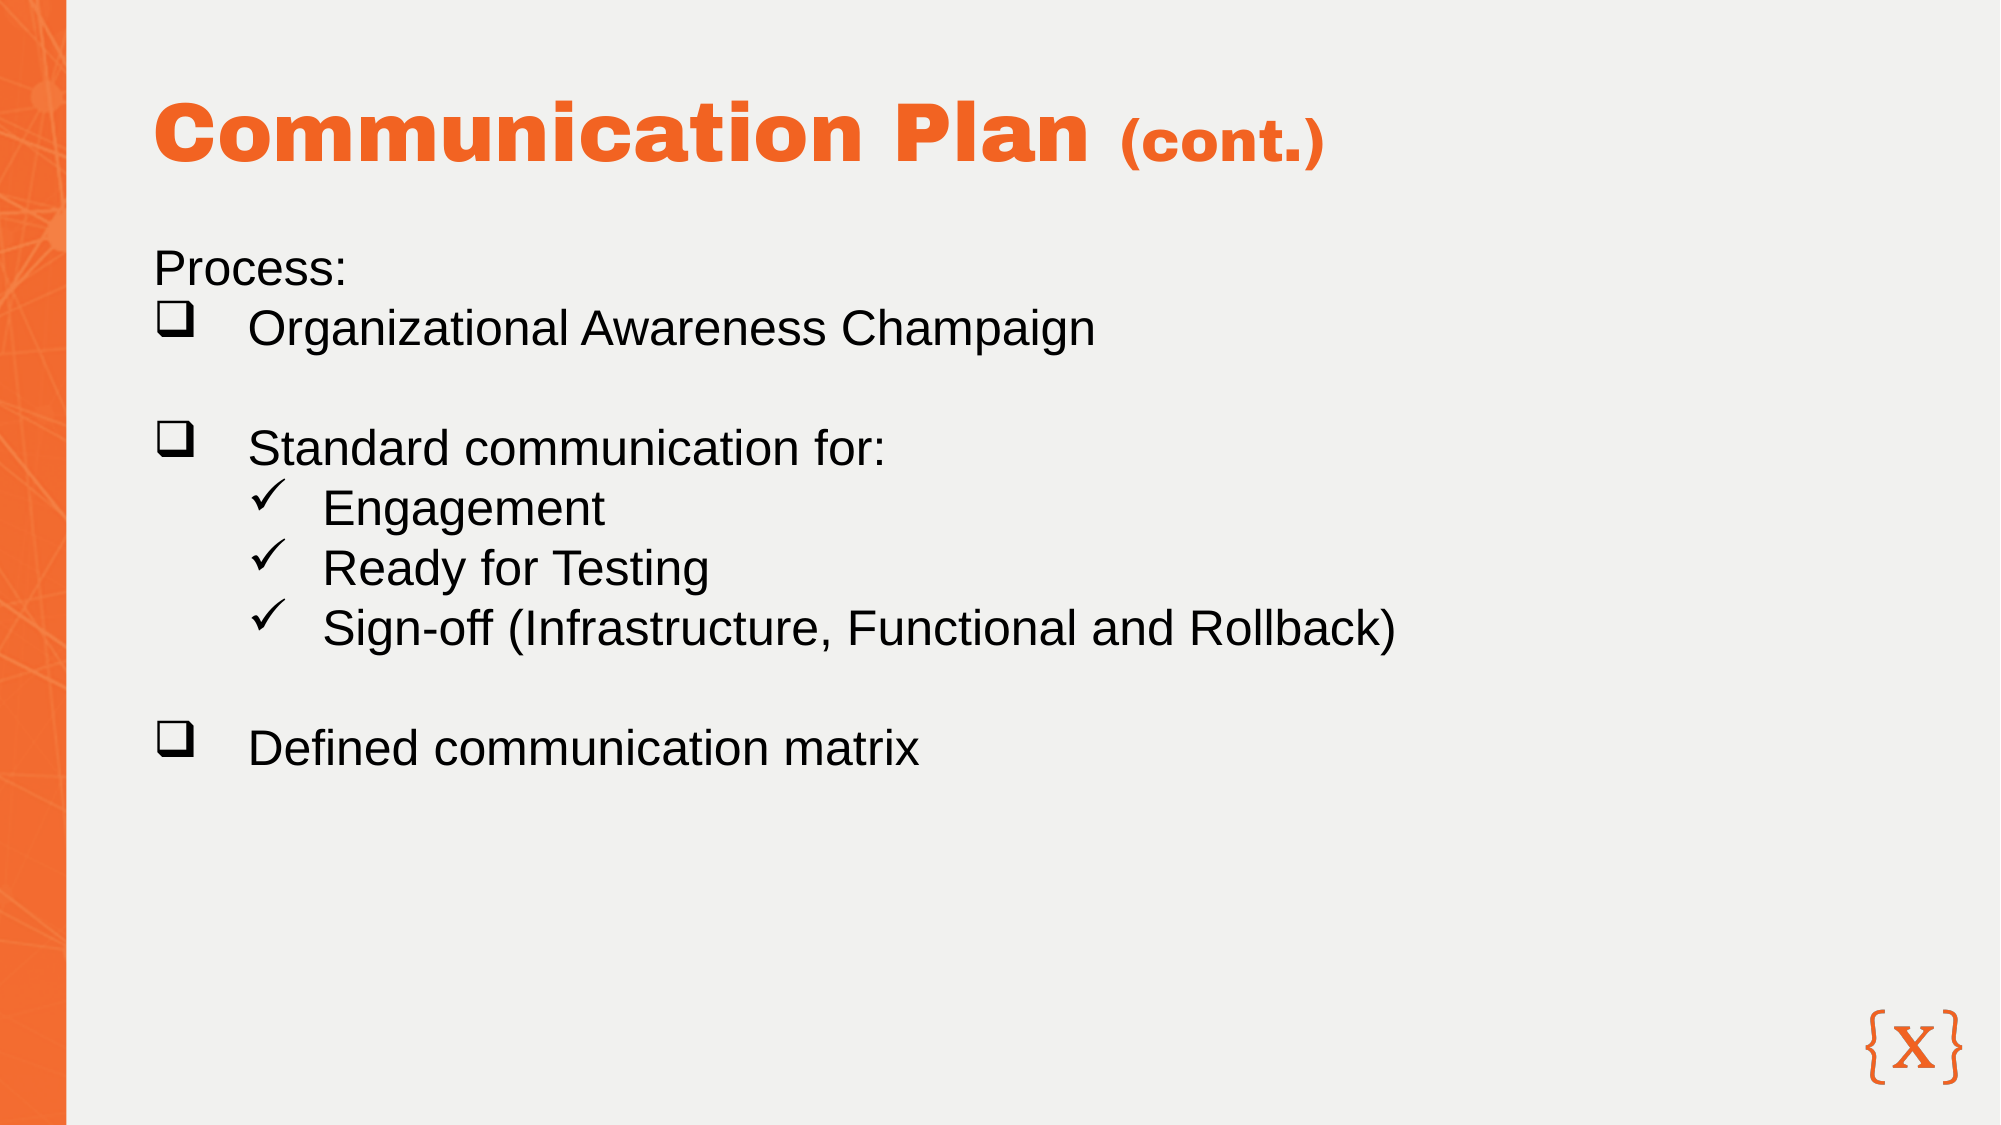

# Communication Plan (cont.)

Process:
Organizational Awareness Champaign

Standard communication for:
Engagement
Ready for Testing
Sign-off (Infrastructure, Functional and Rollback)

Defined communication matrix